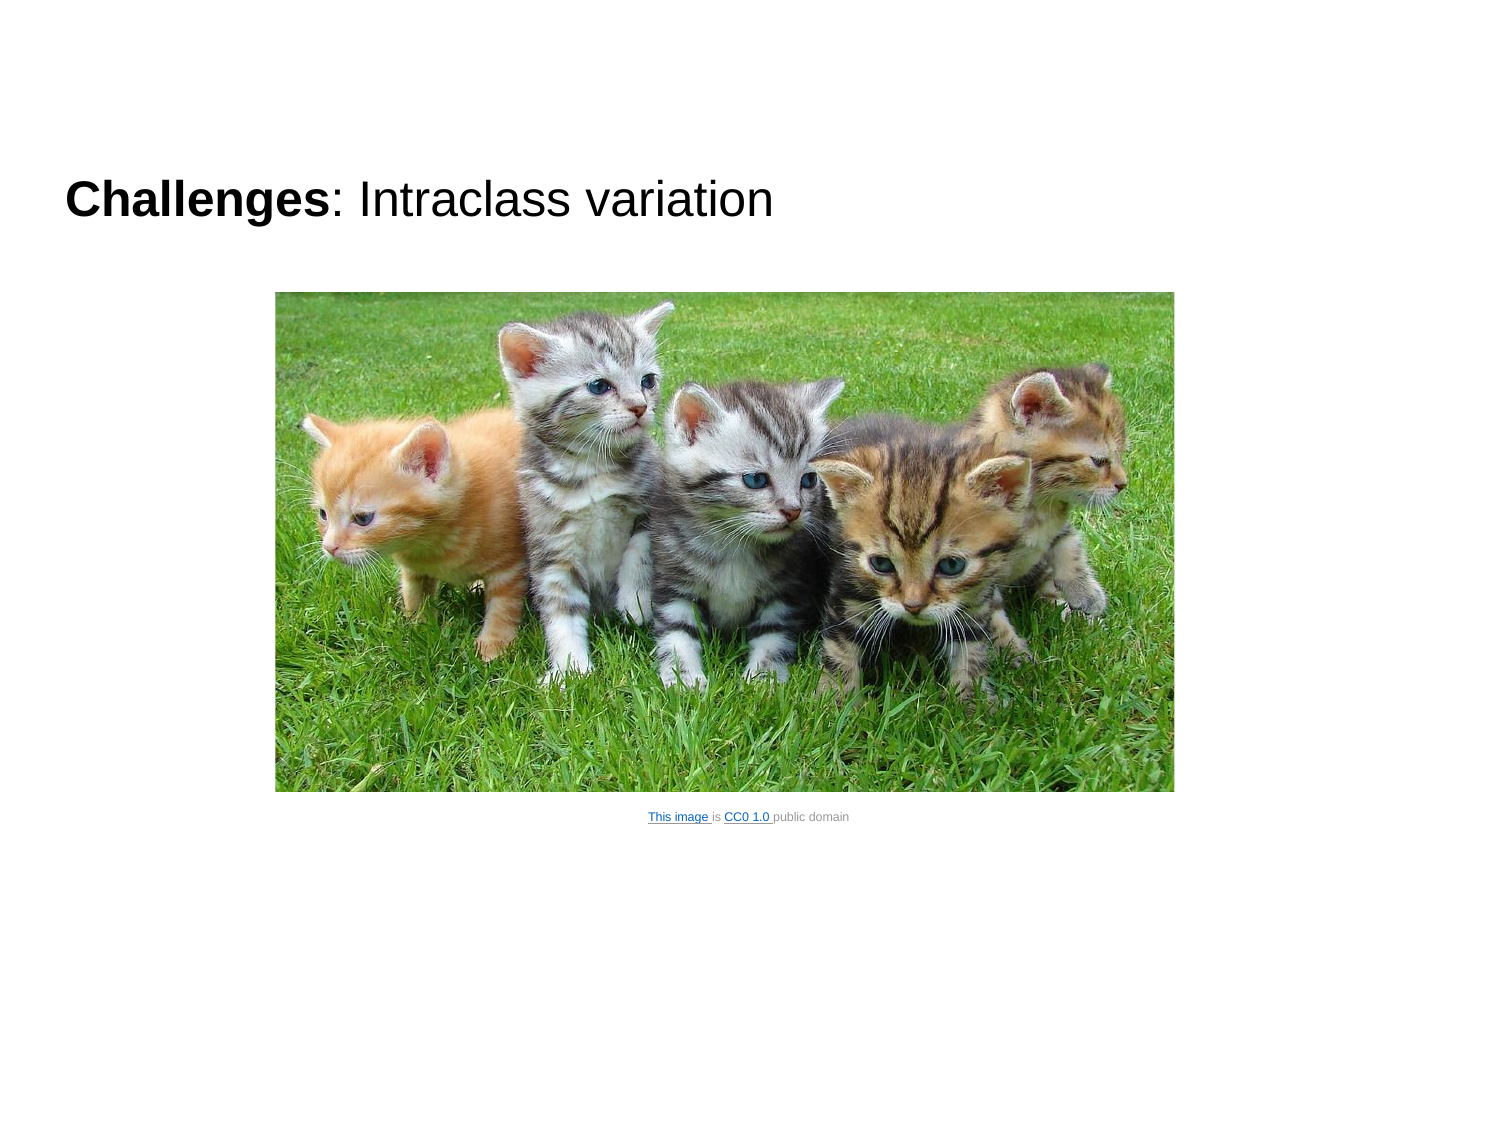

# Challenges: Intraclass variation

This image is CC0 1.0 public domain
Lecture 2 -
Fei-Fei Li & Justin Johnson & Serena Yeung
April 5, 2018
14